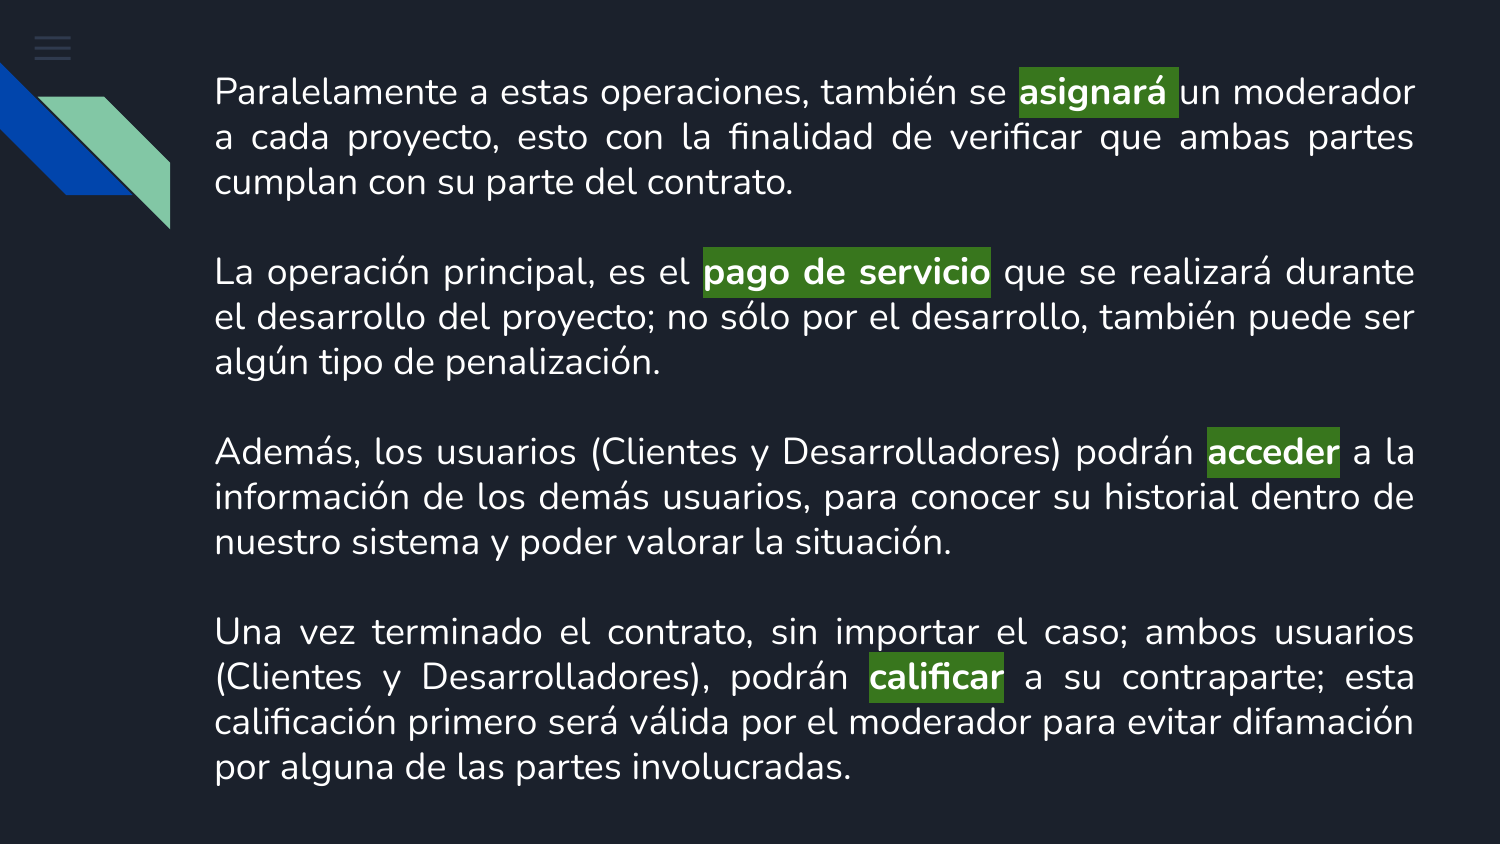

Paralelamente a estas operaciones, también se asignará un moderador a cada proyecto, esto con la finalidad de verificar que ambas partes cumplan con su parte del contrato.

La operación principal, es el pago de servicio que se realizará durante el desarrollo del proyecto; no sólo por el desarrollo, también puede ser algún tipo de penalización.

Además, los usuarios (Clientes y Desarrolladores) podrán acceder a la información de los demás usuarios, para conocer su historial dentro de nuestro sistema y poder valorar la situación.

Una vez terminado el contrato, sin importar el caso; ambos usuarios (Clientes y Desarrolladores), podrán calificar a su contraparte; esta calificación primero será válida por el moderador para evitar difamación por alguna de las partes involucradas.